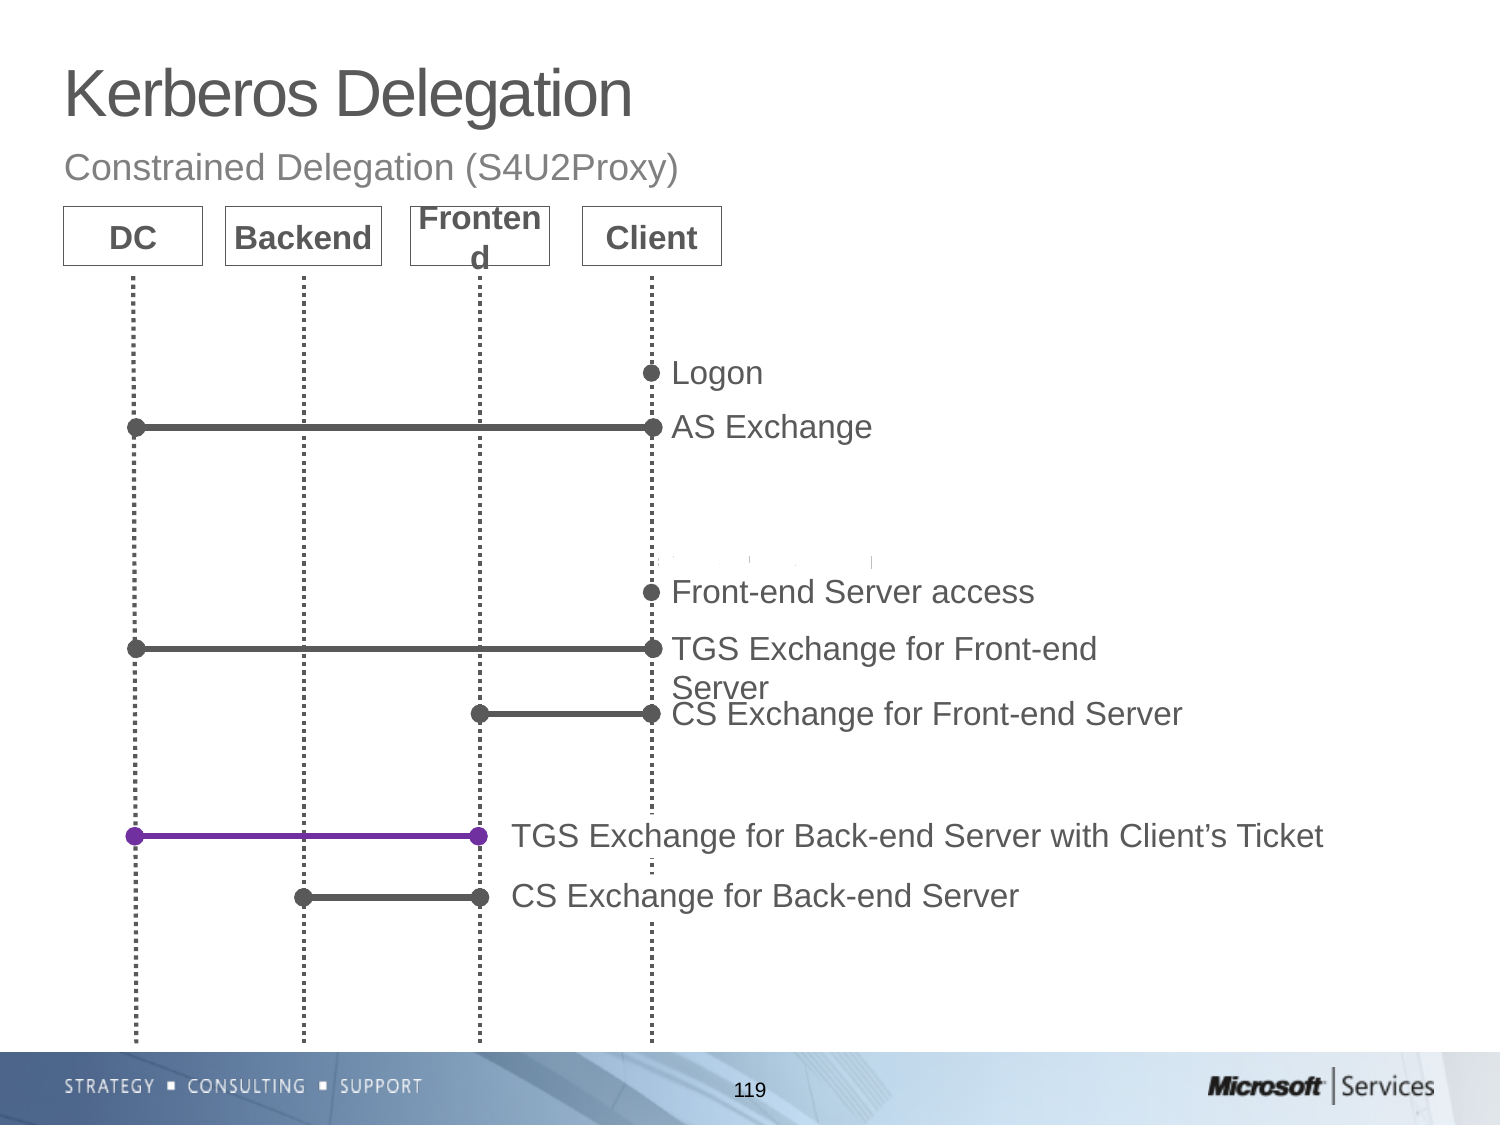

# Kerberos Delegation
Constrained Delegation (S4U2Proxy)
DC
Backend
Frontend
Client
Logon

AS Exchange
Front-end Server access

TGS Exchange for Front-end Server
CS Exchange for Front-end Server
TGS Exchange for Back-end Server with Client’s Ticket
CS Exchange for Back-end Server